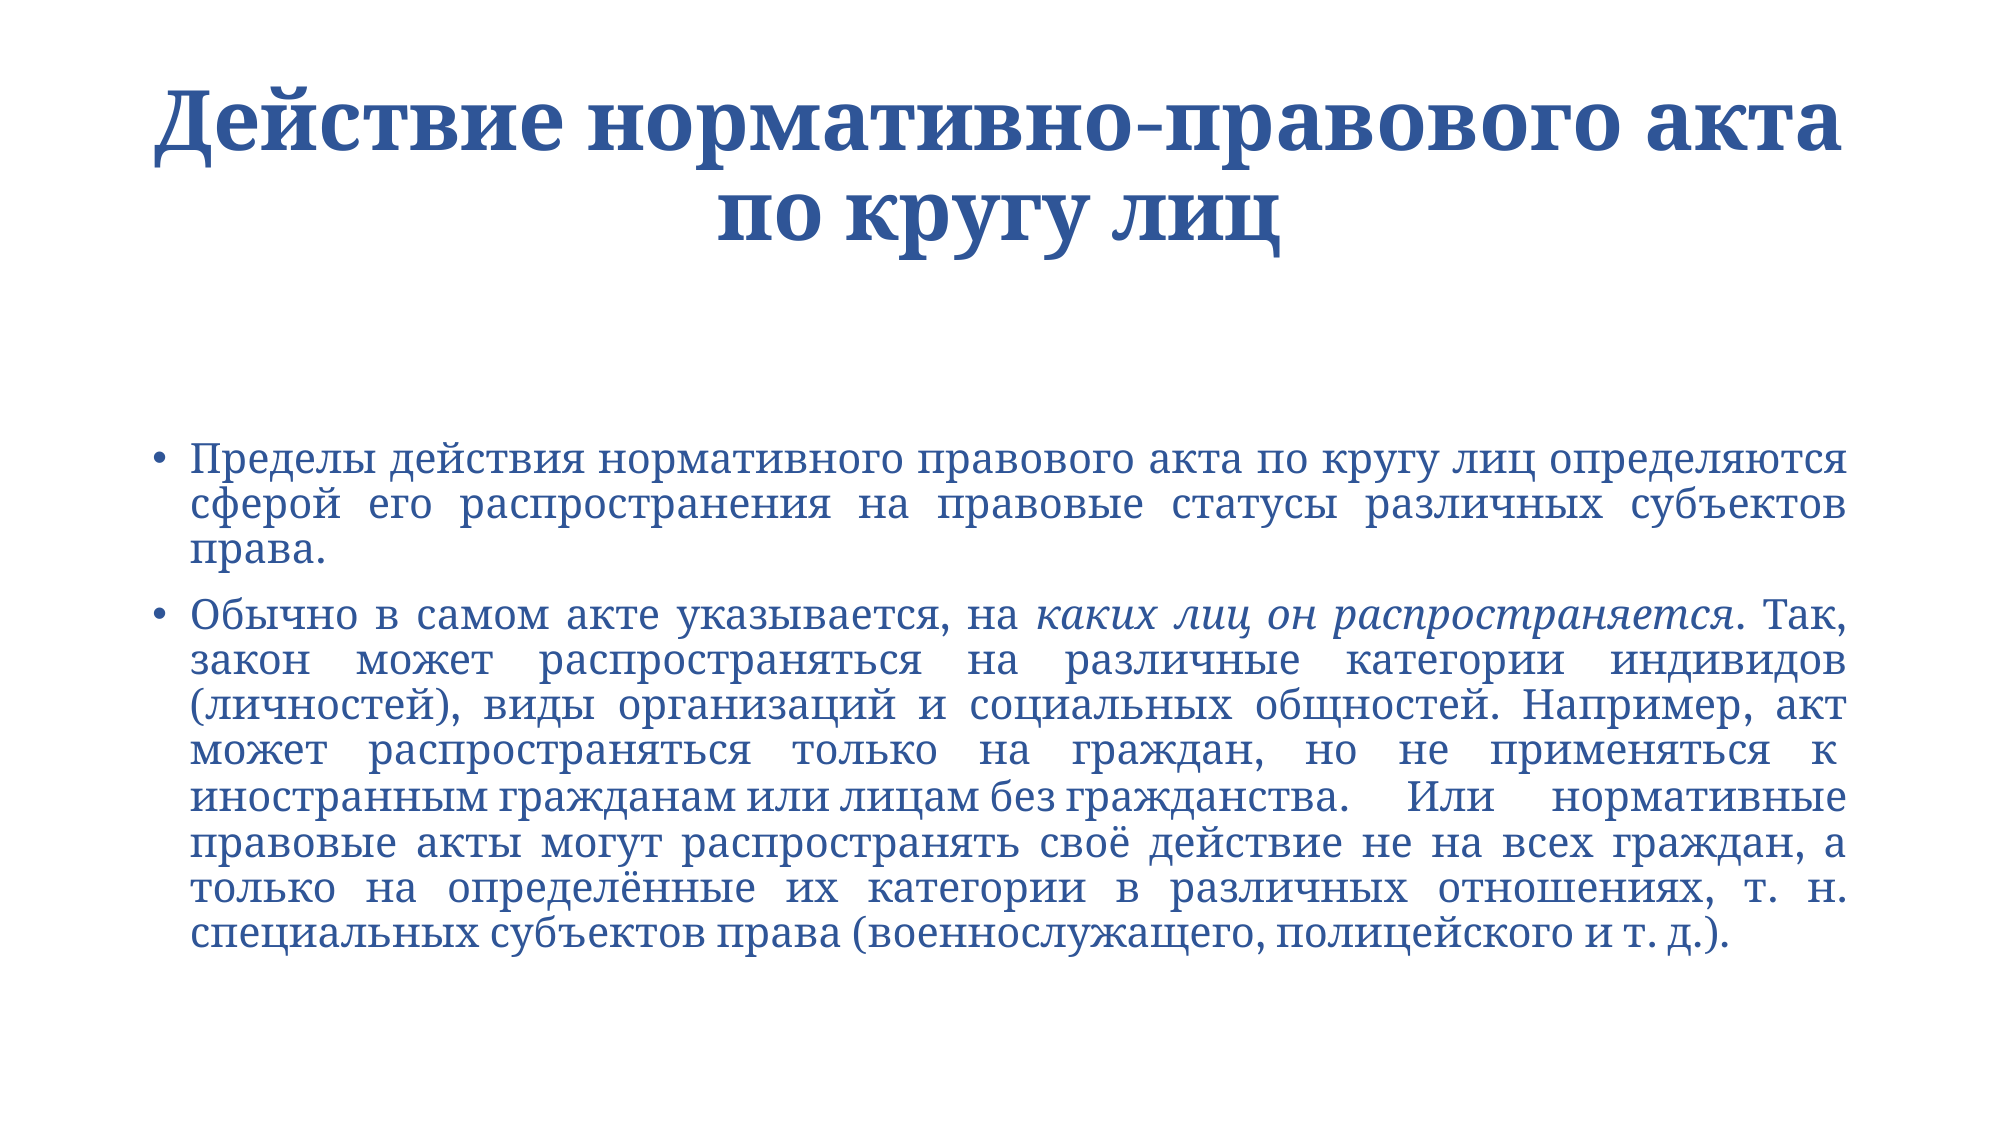

# Действие нормативно-правового акта по кругу лиц
Пределы действия нормативного правового акта по кругу лиц определяются сферой его распространения на правовые статусы различных субъектов права.
Обычно в самом акте указывается, на каких лиц он распространяется. Так, закон может распространяться на различные категории индивидов (личностей), виды организаций и социальных общностей. Например, акт может распространяться только на граждан, но не применяться к иностранным гражданам или лицам без гражданства. Или нормативные правовые акты могут распространять своё действие не на всех граждан, а только на определённые их категории в различных отношениях, т. н. специальных субъектов права (военнослужащего, полицейского и т. д.).